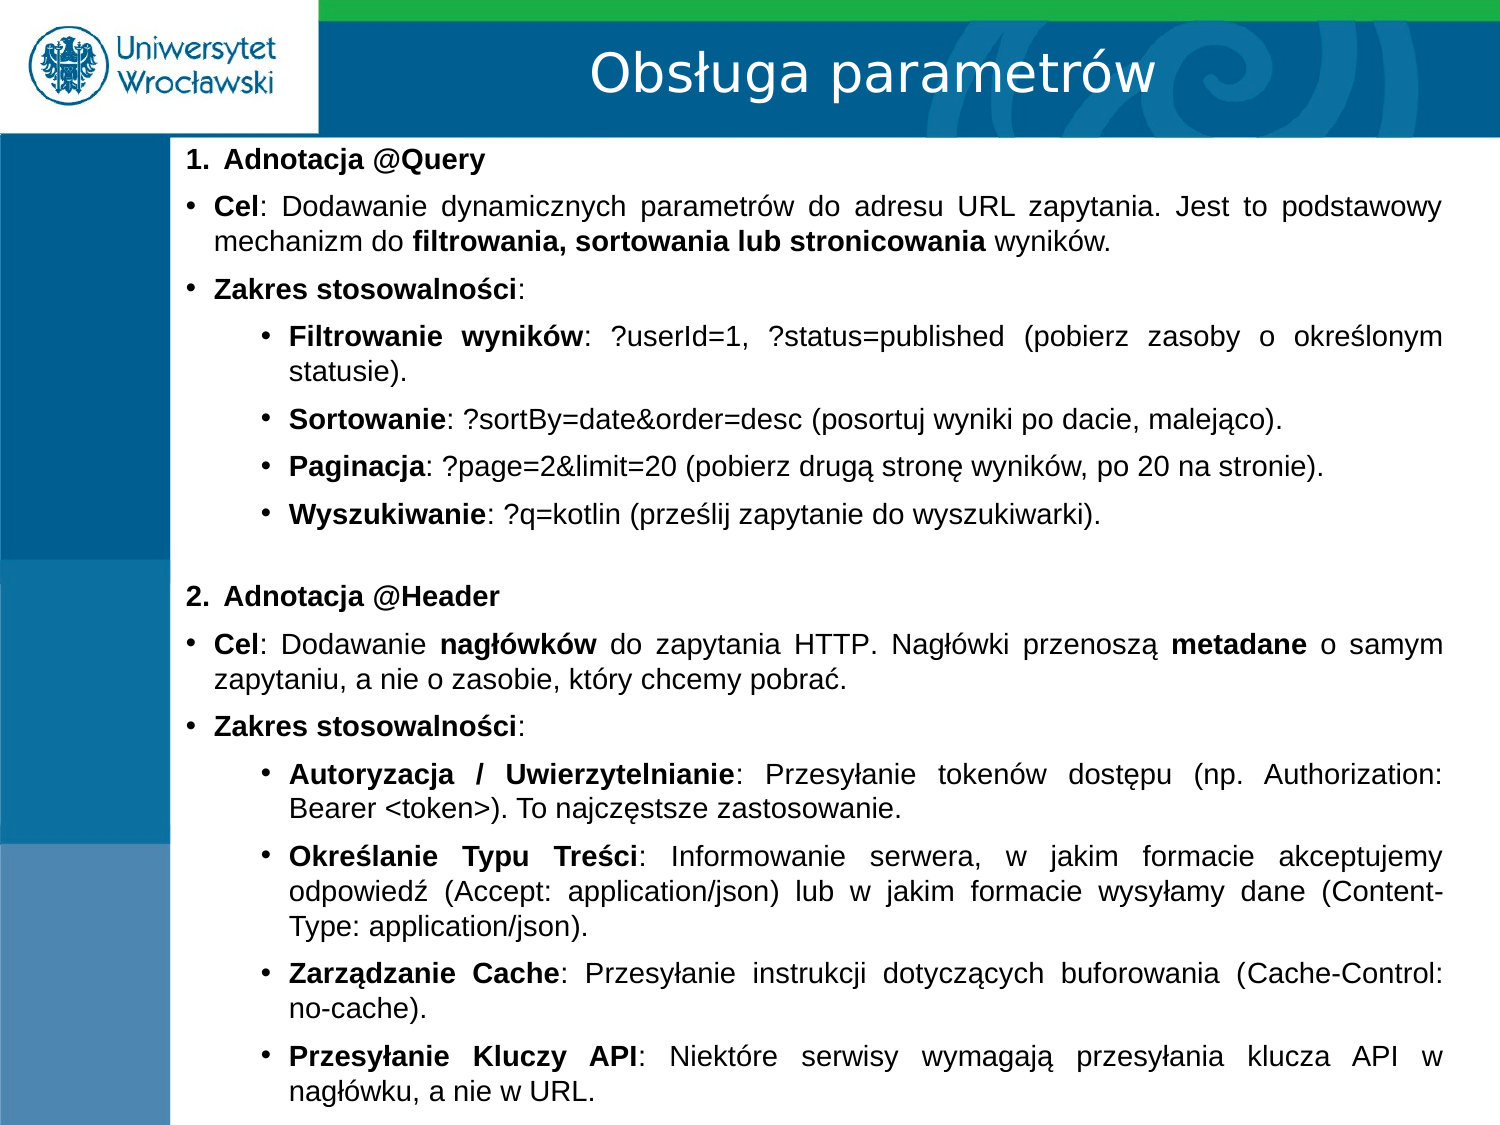

Obsługa parametrów
Adnotacja @Query
Cel: Dodawanie dynamicznych parametrów do adresu URL zapytania. Jest to podstawowy mechanizm do filtrowania, sortowania lub stronicowania wyników.
Zakres stosowalności:
Filtrowanie wyników: ?userId=1, ?status=published (pobierz zasoby o określonym statusie).
Sortowanie: ?sortBy=date&order=desc (posortuj wyniki po dacie, malejąco).
Paginacja: ?page=2&limit=20 (pobierz drugą stronę wyników, po 20 na stronie).
Wyszukiwanie: ?q=kotlin (prześlij zapytanie do wyszukiwarki).
Adnotacja @Header
Cel: Dodawanie nagłówków do zapytania HTTP. Nagłówki przenoszą metadane o samym zapytaniu, a nie o zasobie, który chcemy pobrać.
Zakres stosowalności:
Autoryzacja / Uwierzytelnianie: Przesyłanie tokenów dostępu (np. Authorization: Bearer <token>). To najczęstsze zastosowanie.
Określanie Typu Treści: Informowanie serwera, w jakim formacie akceptujemy odpowiedź (Accept: application/json) lub w jakim formacie wysyłamy dane (Content-Type: application/json).
Zarządzanie Cache: Przesyłanie instrukcji dotyczących buforowania (Cache-Control: no-cache).
Przesyłanie Kluczy API: Niektóre serwisy wymagają przesyłania klucza API w nagłówku, a nie w URL.